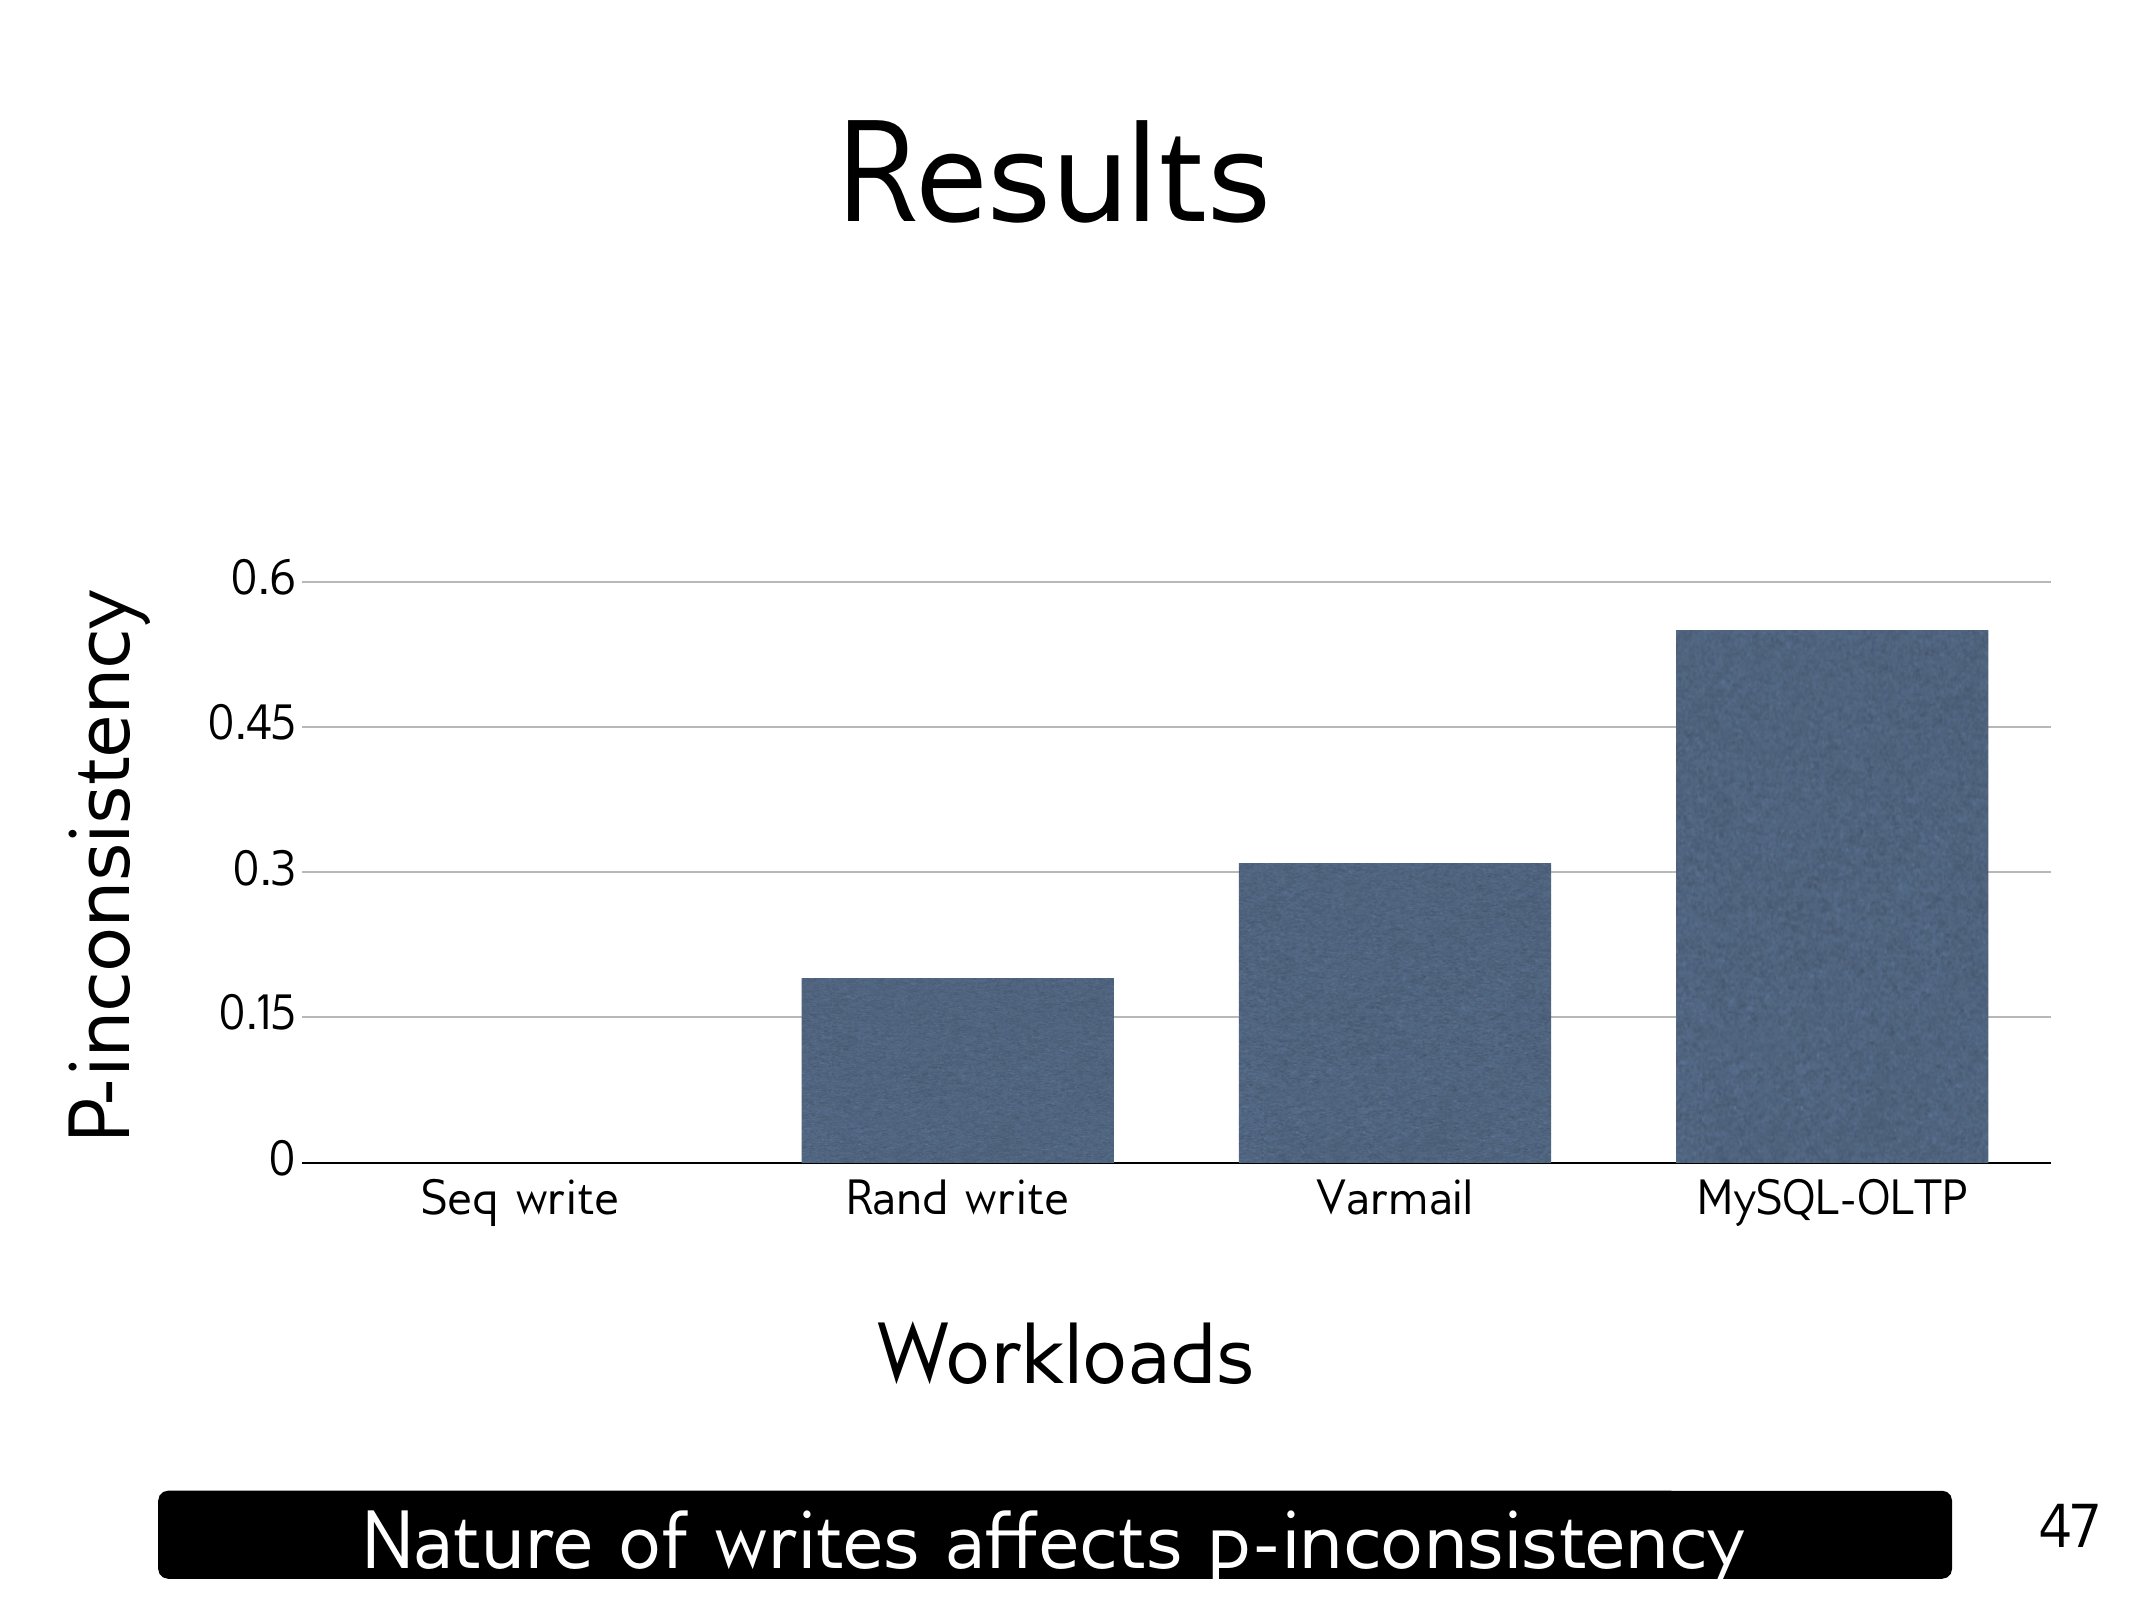

# Results

### Chart

| Category | P-inconsistency |
|---|---|
| Seq write | 0.0 |
| Rand write | 0.190407 |
| Varmail | 0.309642 |
| MySQL-OLTP | 0.5504 |
P-inconsistency
Workloads
47
Nature of writes affects p-inconsistency